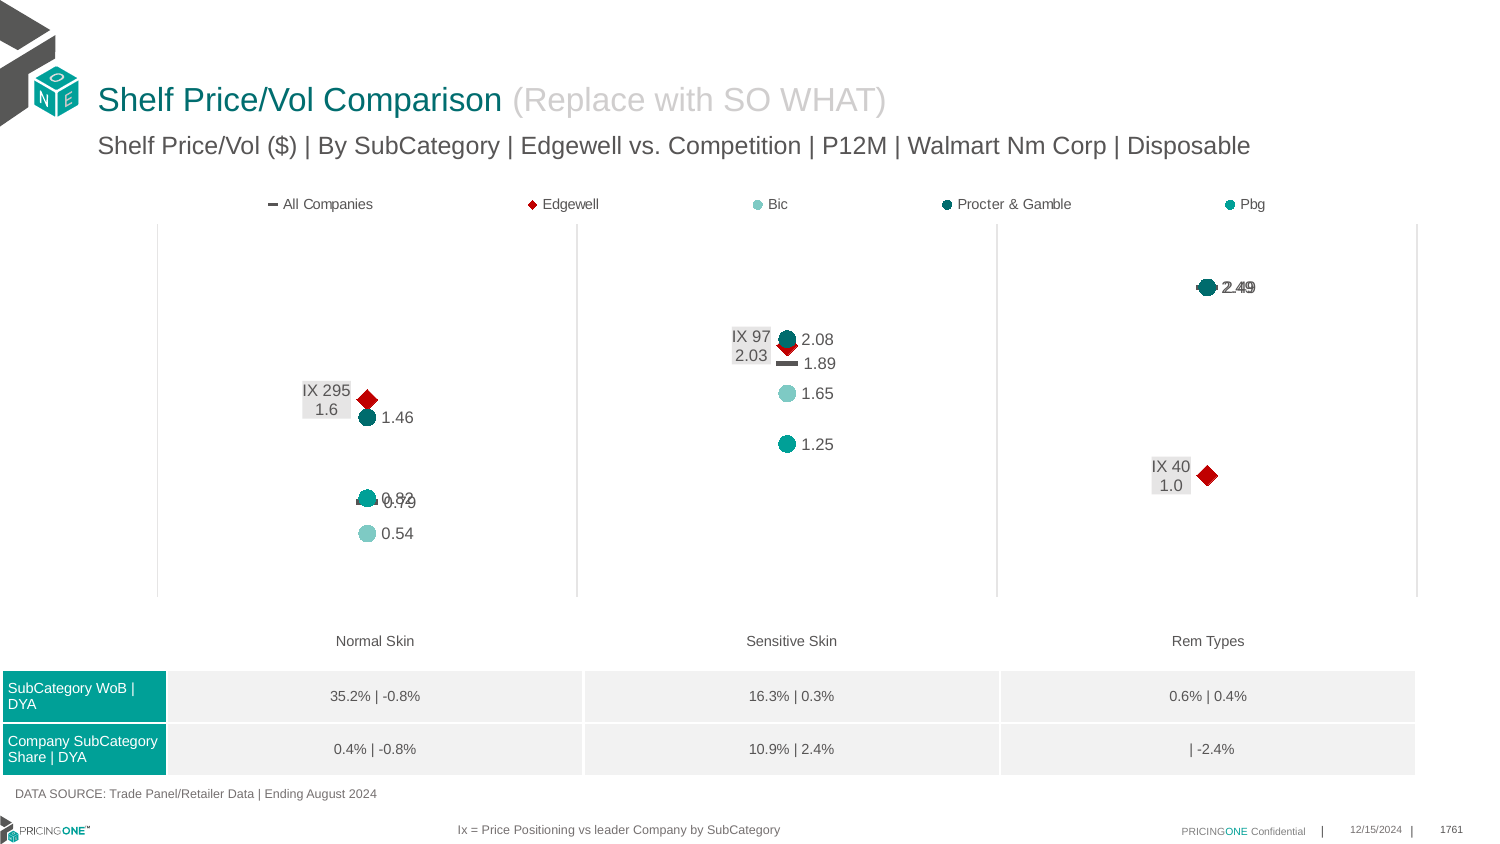

# Shelf Price/Vol Comparison (Replace with SO WHAT)
Shelf Price/Vol ($) | By SubCategory | Edgewell vs. Competition | P12M | Walmart Nm Corp | Disposable

### Chart

| Category | All Companies | Edgewell | Bic | Procter & Gamble | Pbg |
|---|---|---|---|---|---|
| IX 295 | 0.79 | 1.6 | 0.54 | 1.46 | 0.82 |
| IX 97 | 1.89 | 2.03 | 1.65 | 2.08 | 1.25 |
| IX 40 | 2.49 | 1.0 | None | 2.49 | None |
|  | Normal Skin | Sensitive Skin | Rem Types |
| --- | --- | --- | --- |
| SubCategory WoB | DYA | 35.2% | -0.8% | 16.3% | 0.3% | 0.6% | 0.4% |
| Company SubCategory Share | DYA | 0.4% | -0.8% | 10.9% | 2.4% | | -2.4% |
DATA SOURCE: Trade Panel/Retailer Data | Ending August 2024
Ix = Price Positioning vs leader Company by SubCategory
12/15/2024
1761